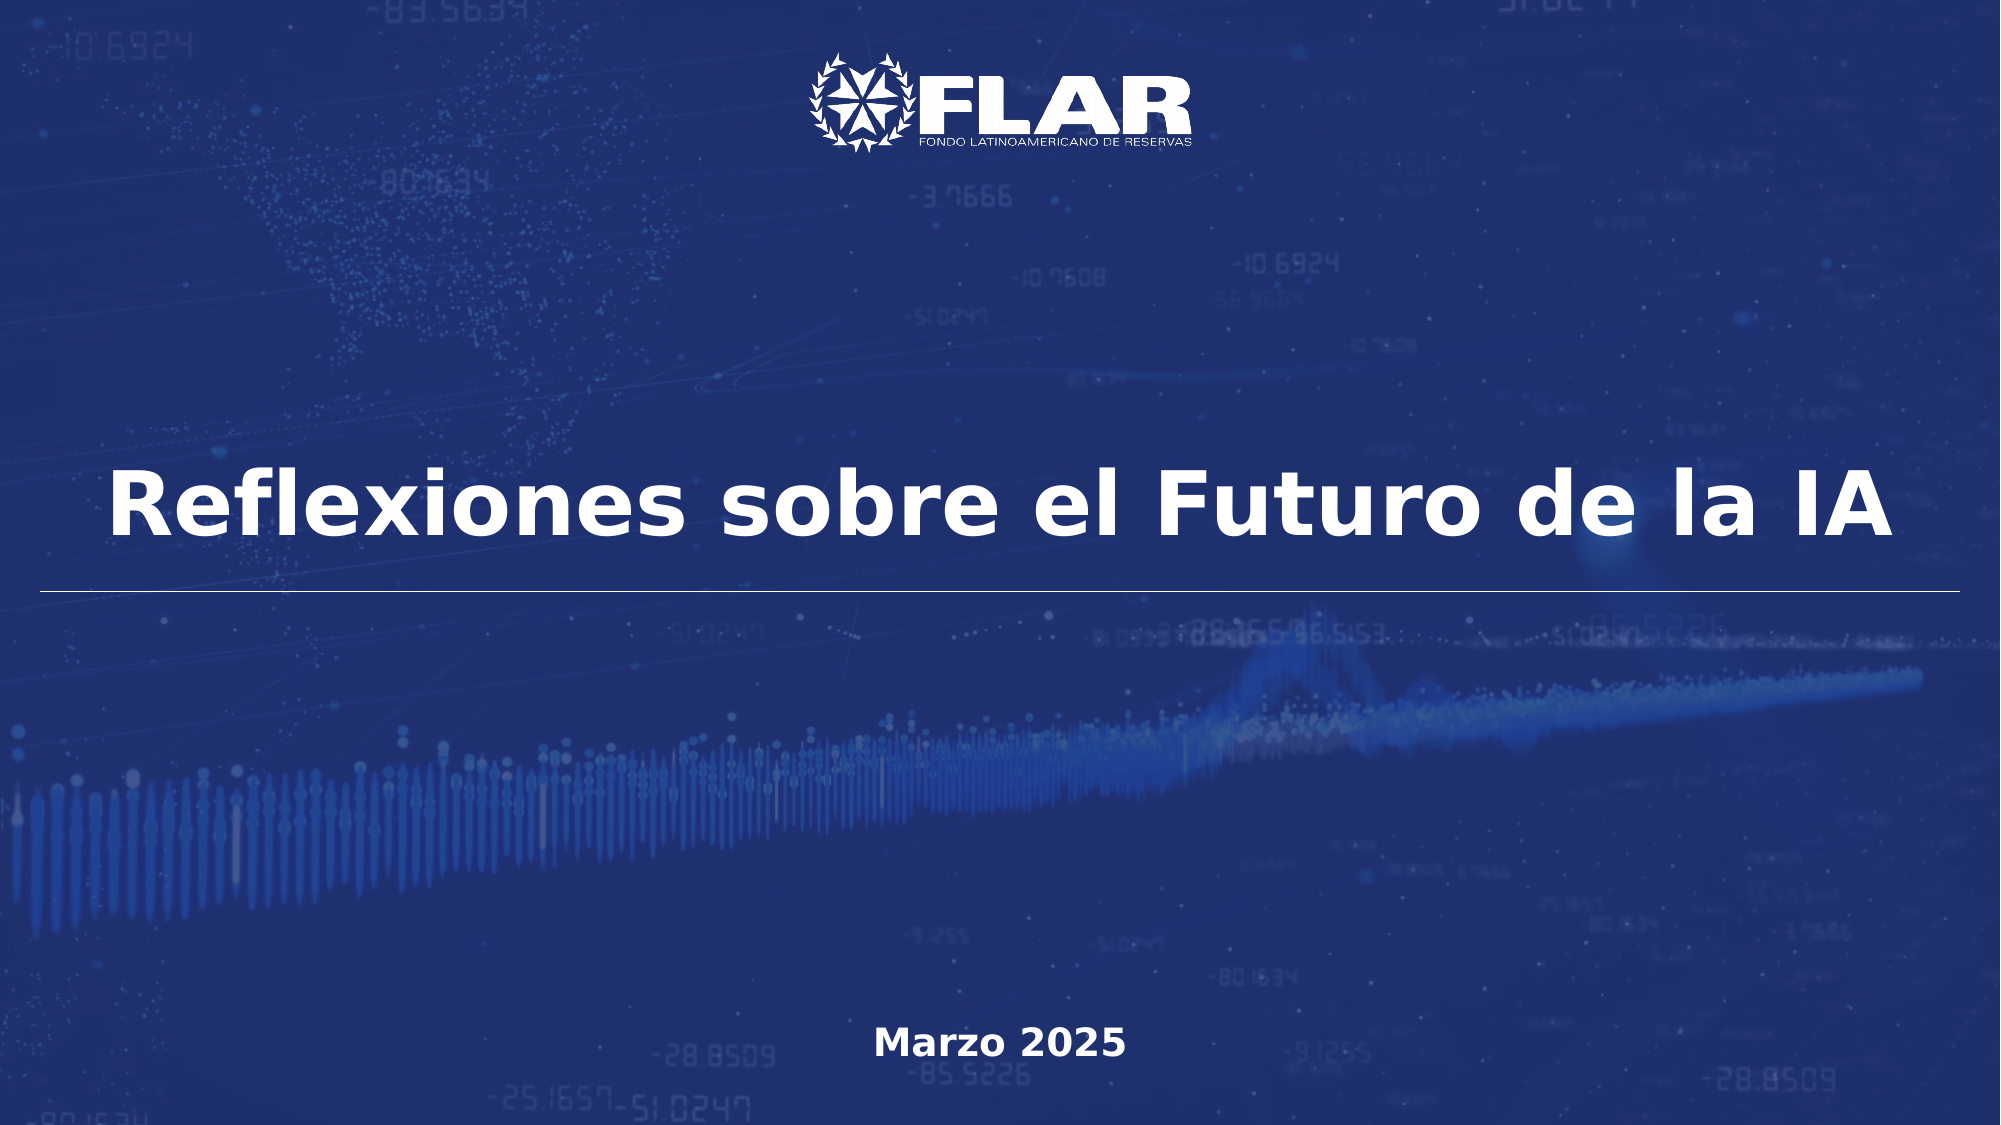

# Reflexiones sobre el Futuro de la IA
Marzo 2025